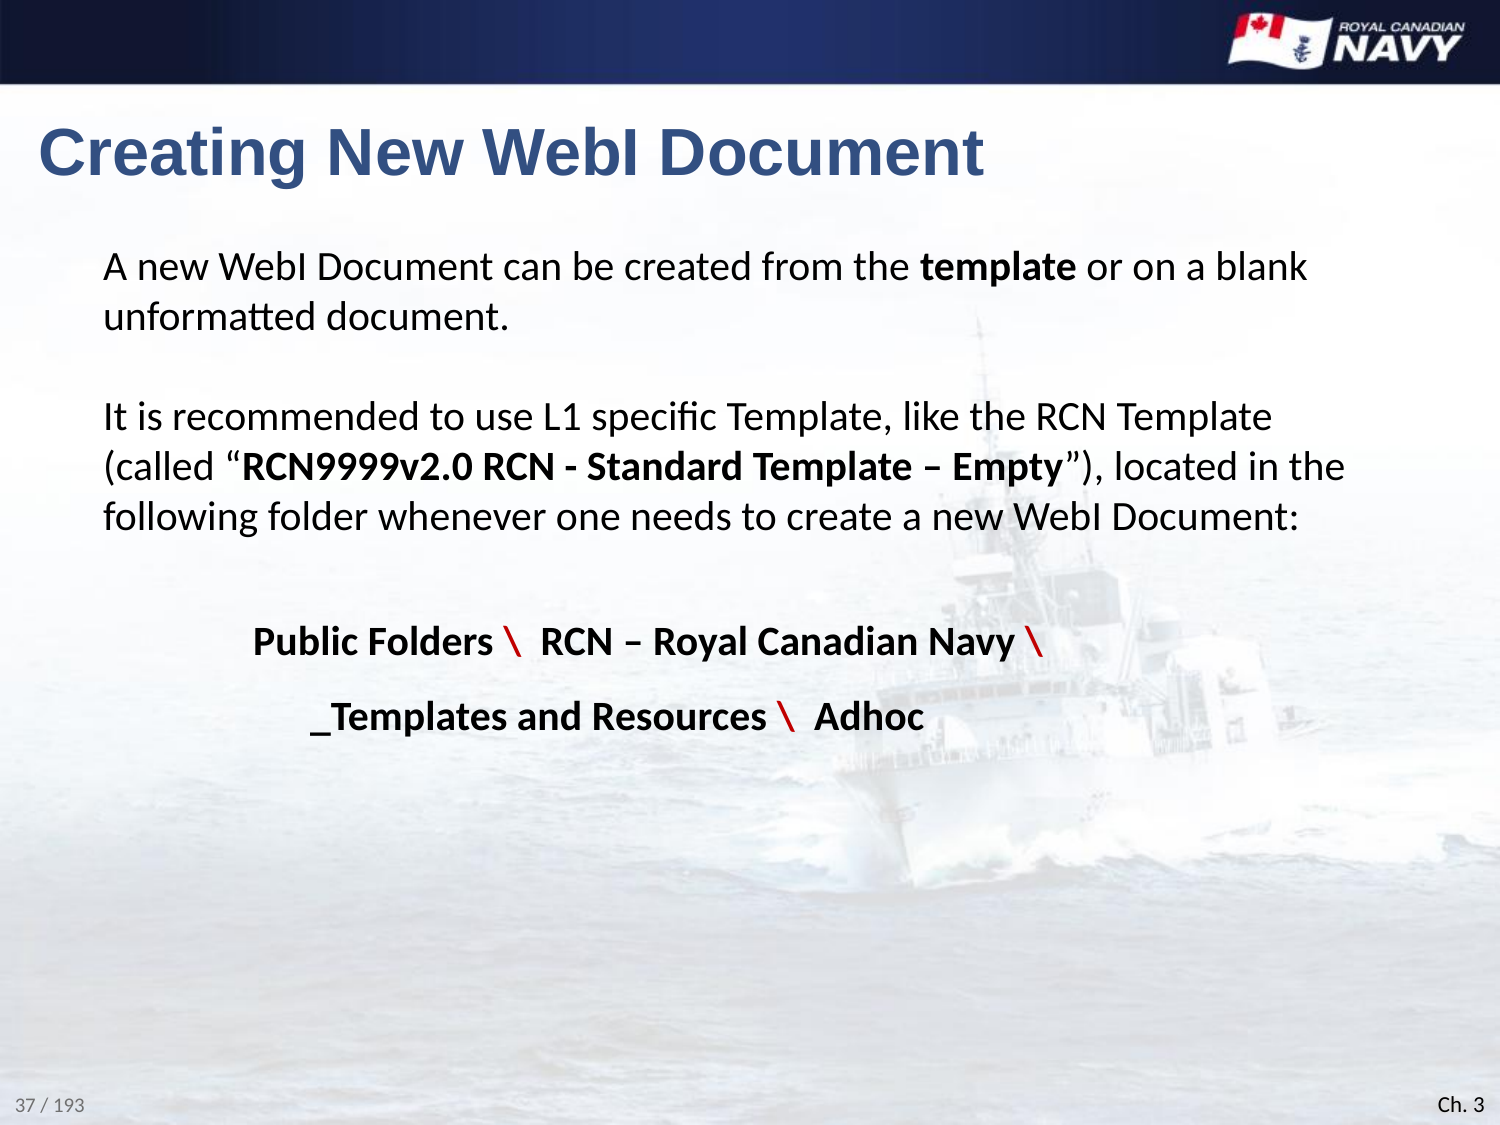

# Creating New WebI Document
A new WebI Document can be created from the template or on a blank unformatted document.

It is recommended to use L1 specific Template, like the RCN Template (called “RCN9999v2.0 RCN - Standard Template – Empty”), located in the following folder whenever one needs to create a new WebI Document:

Public Folders \  RCN – Royal Canadian Navy \
_Templates and Resources \  Adhoc

Ch. 3
37 / 193